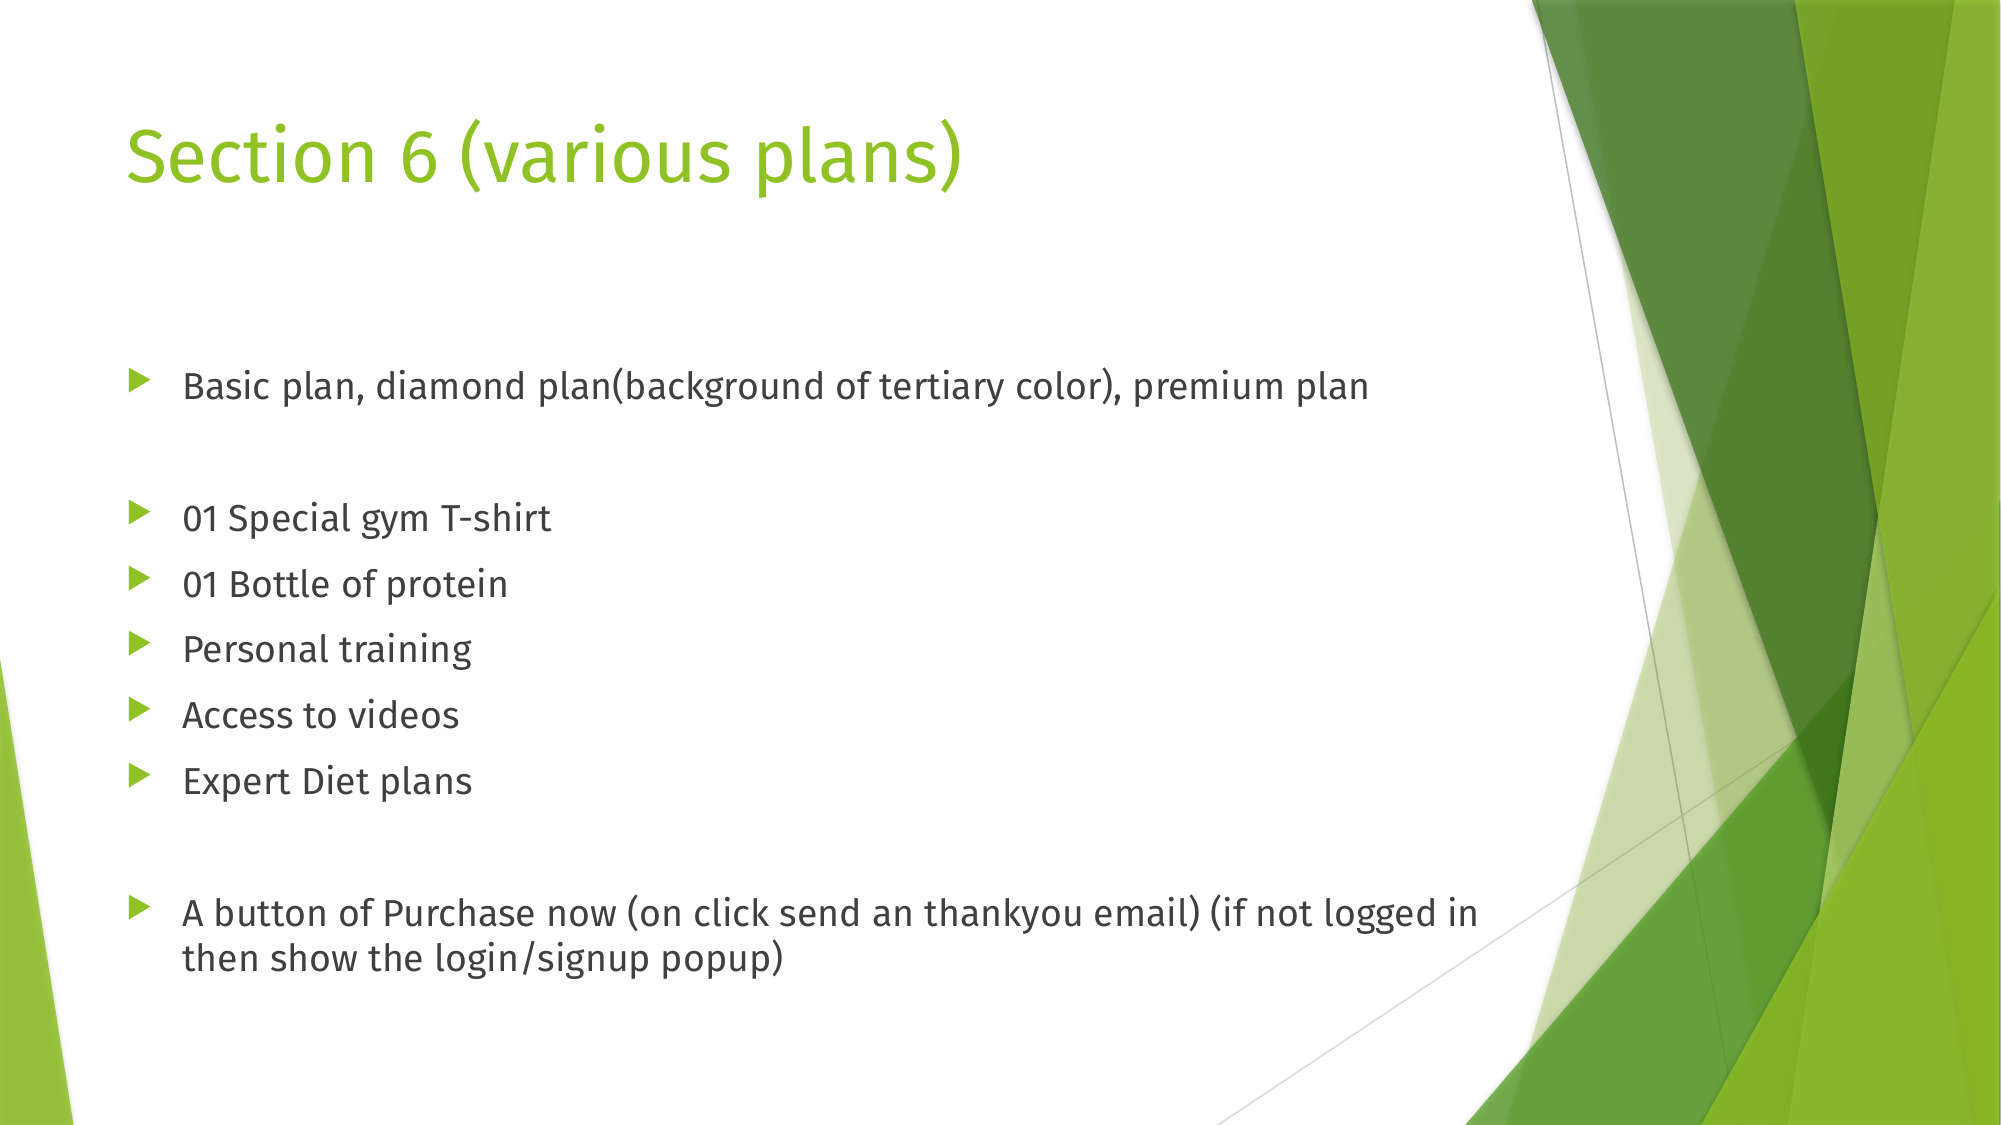

# Section 6 (various plans)
Basic plan, diamond plan(background of tertiary color), premium plan

01 Special gym T-shirt
01 Bottle of protein
Personal training
Access to videos
Expert Diet plans

A button of Purchase now (on click send an thankyou email) (if not logged in then show the login/signup popup)